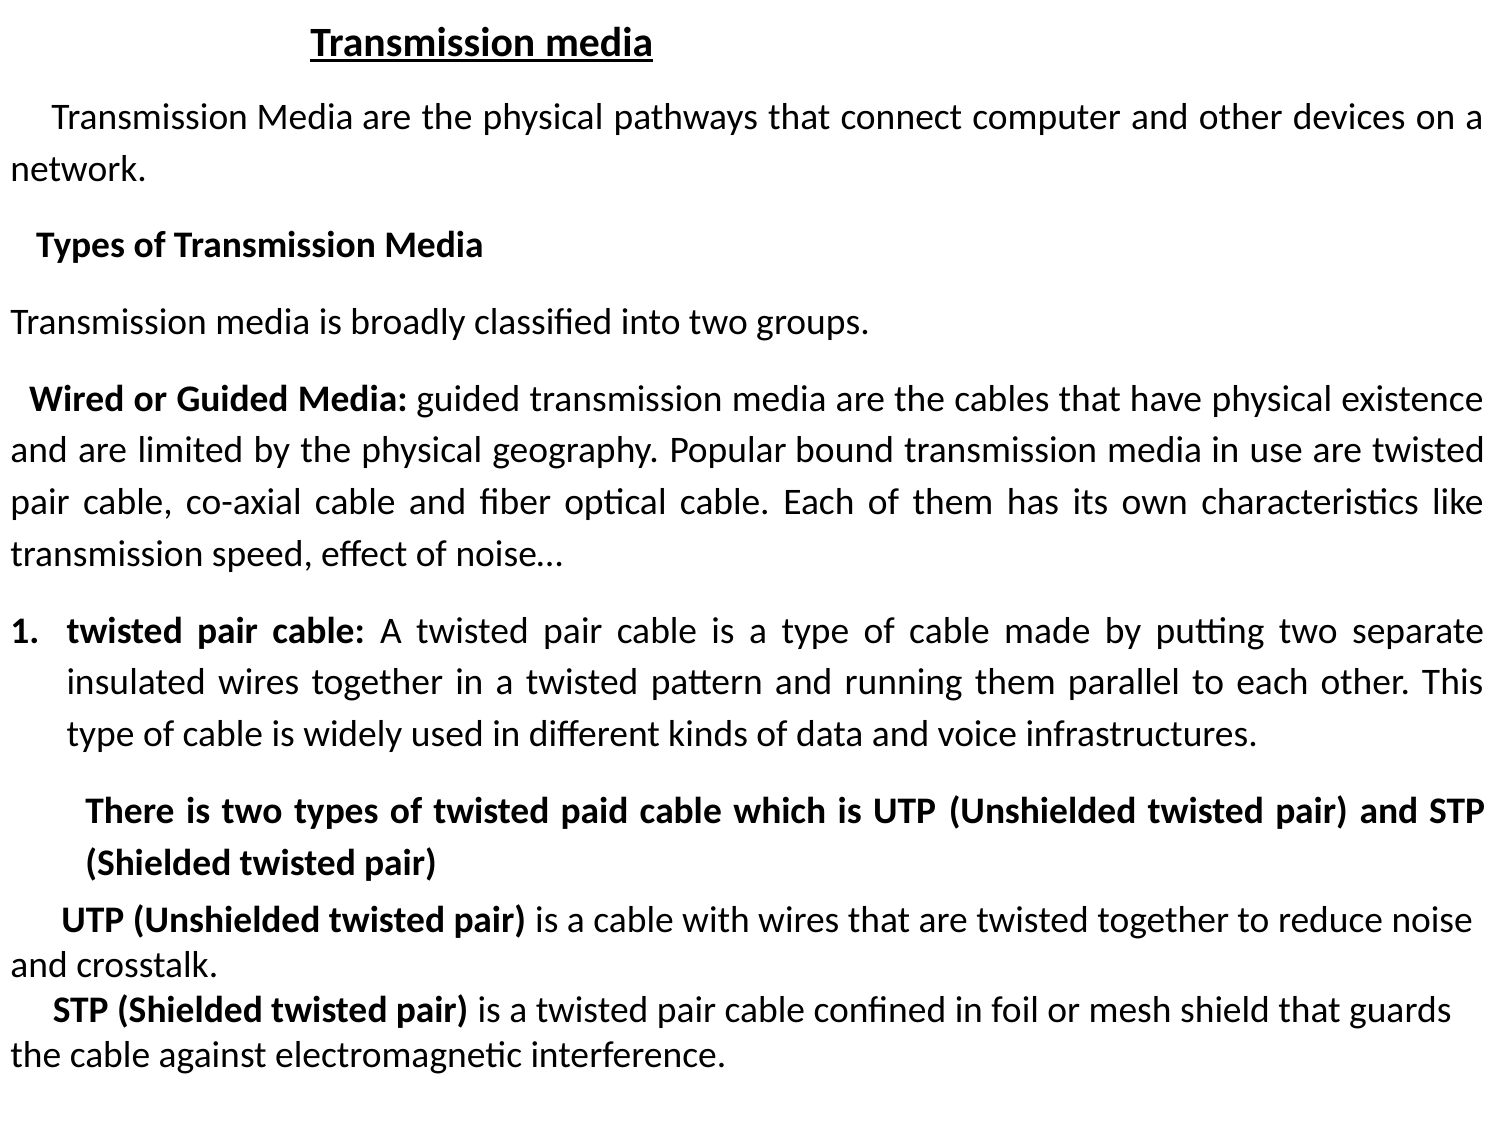

Transmission media
    Transmission Media are the physical pathways that connect computer and other devices on a network.
   Types of Transmission Media
Transmission media is broadly classified into two groups.
  Wired or Guided Media: guided transmission media are the cables that have physical existence and are limited by the physical geography. Popular bound transmission media in use are twisted pair cable, co-axial cable and fiber optical cable. Each of them has its own characteristics like transmission speed, effect of noise…
twisted pair cable: A twisted pair cable is a type of cable made by putting two separate insulated wires together in a twisted pattern and running them parallel to each other. This type of cable is widely used in different kinds of data and voice infrastructures.
There is two types of twisted paid cable which is UTP (Unshielded twisted pair) and STP (Shielded twisted pair)
      UTP (Unshielded twisted pair) is a cable with wires that are twisted together to reduce noise and crosstalk.
     STP (Shielded twisted pair) is a twisted pair cable confined in foil or mesh shield that guards the cable against electromagnetic interference.